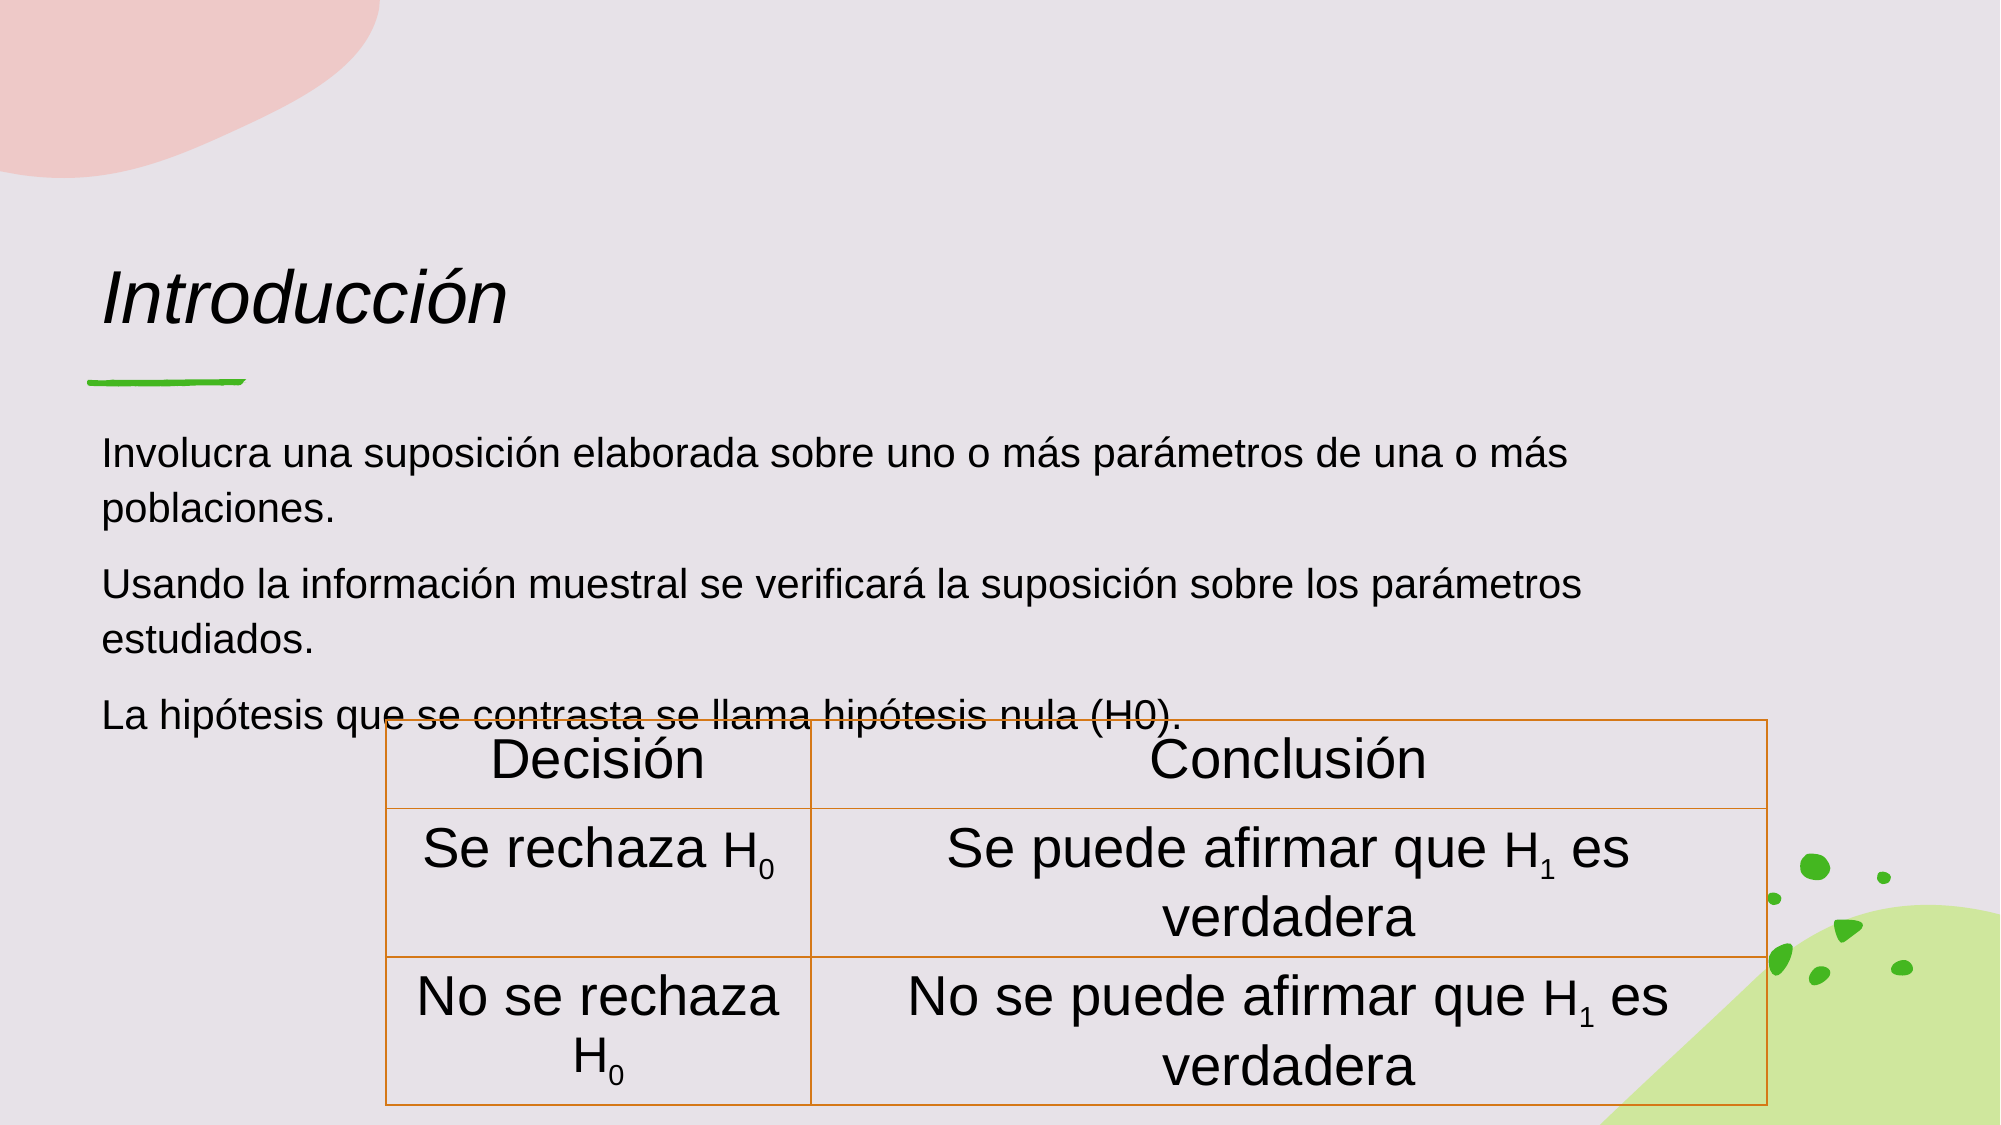

# Introducción
Involucra una suposición elaborada sobre uno o más parámetros de una o más poblaciones.
Usando la información muestral se verificará la suposición sobre los parámetros estudiados.
La hipótesis que se contrasta se llama hipótesis nula (H0).
| Decisión | Conclusión |
| --- | --- |
| Se rechaza H0 | Se puede afirmar que H1 es verdadera |
| No se rechaza H0 | No se puede afirmar que H1 es verdadera |